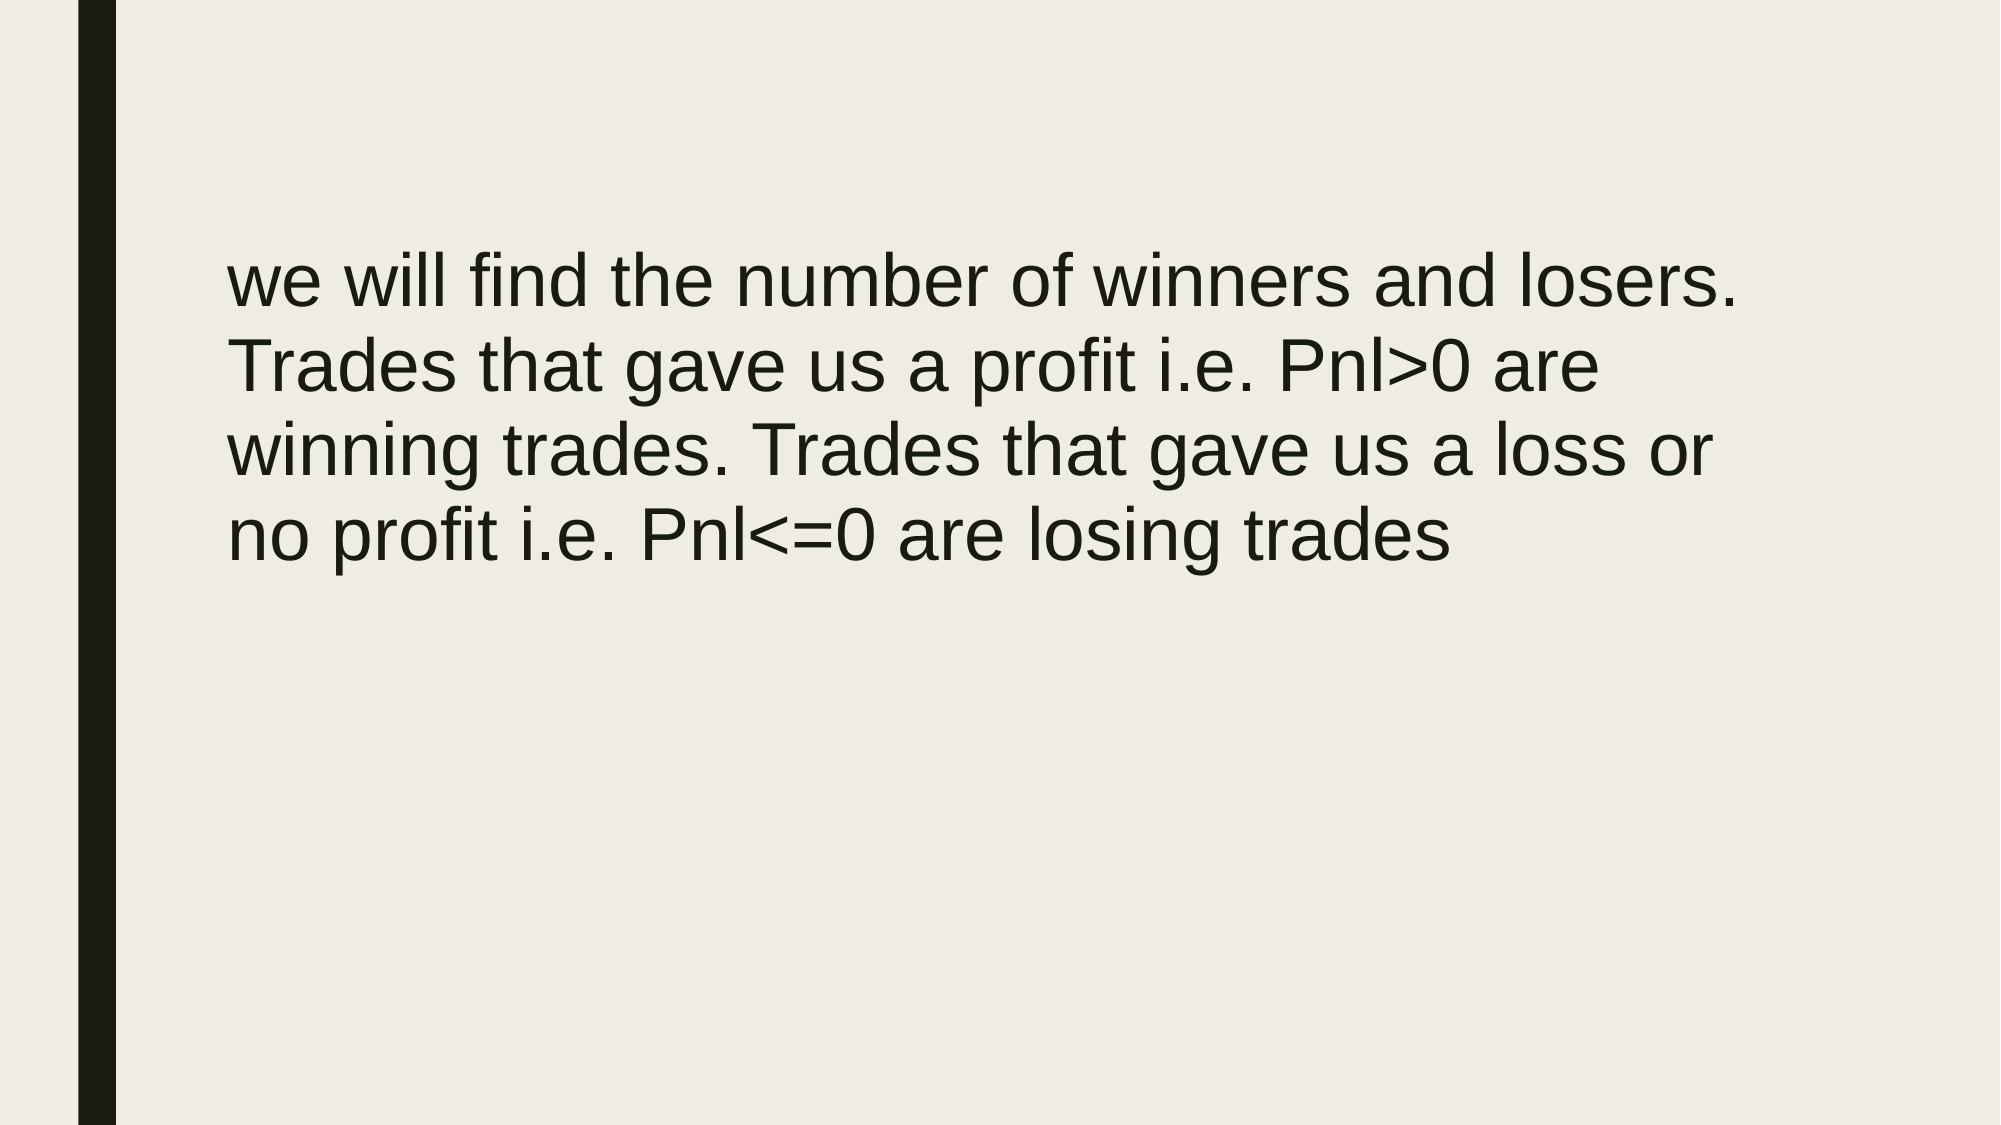

we will find the number of winners and losers. Trades that gave us a profit i.e. Pnl>0 are winning trades. Trades that gave us a loss or no profit i.e. Pnl<=0 are losing trades